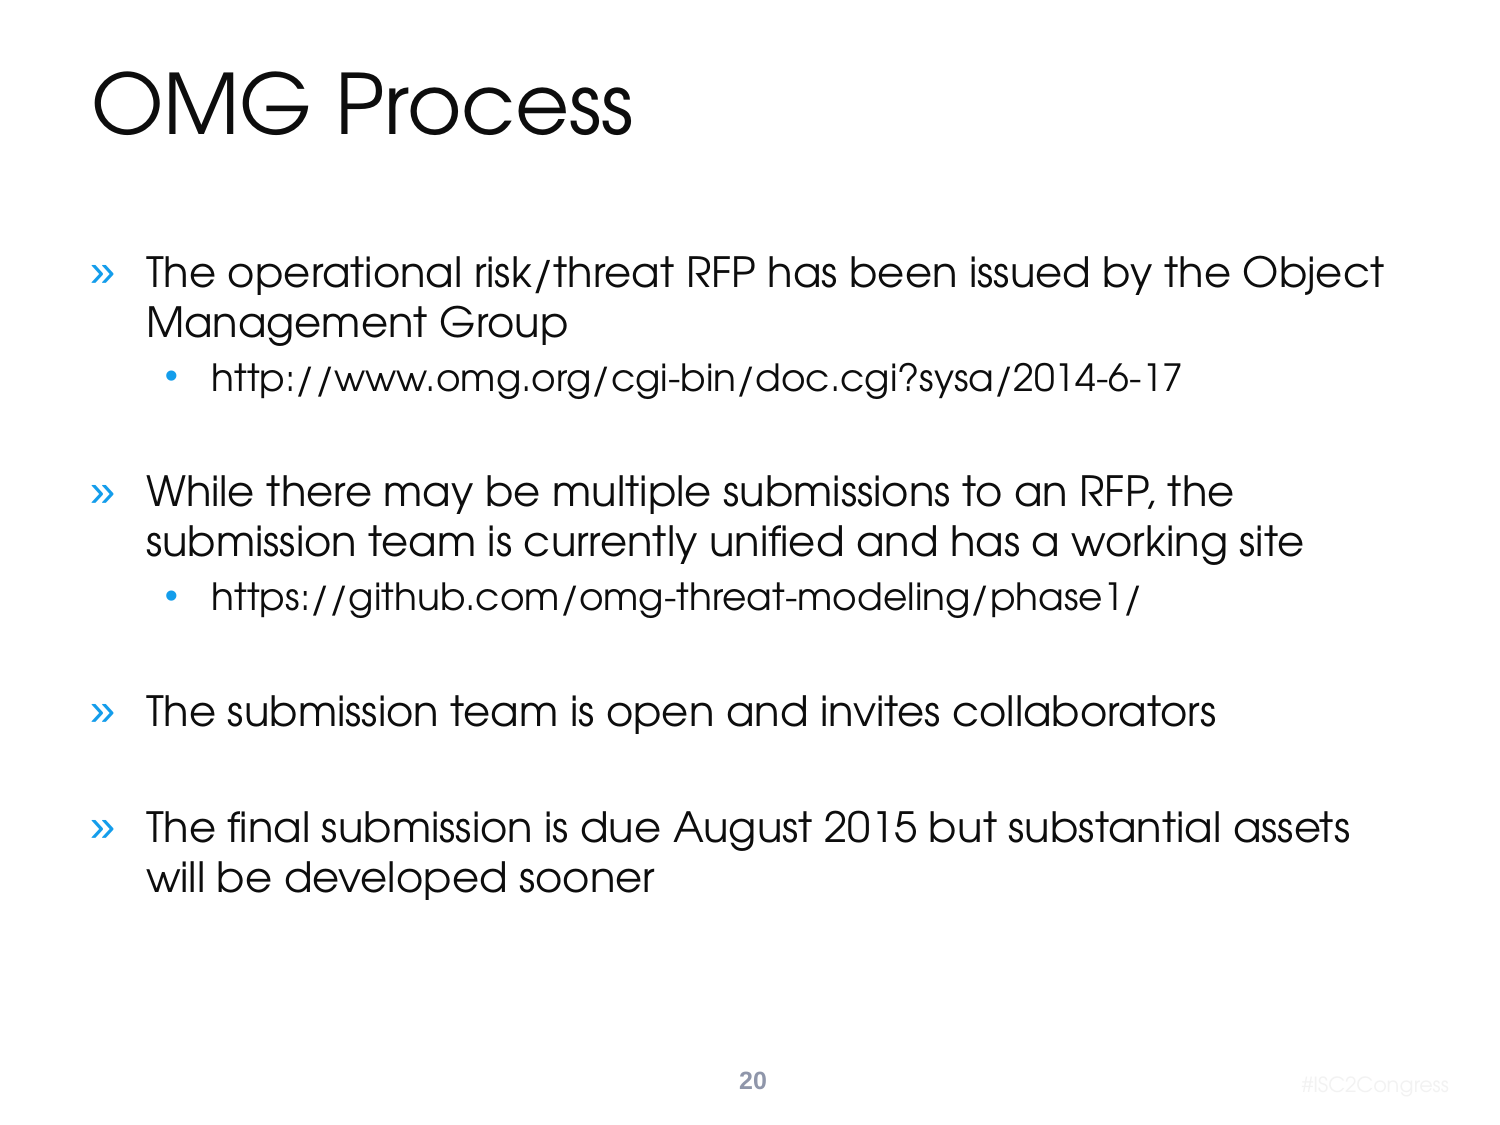

# OMG Process
The operational risk/threat RFP has been issued by the Object Management Group
http://www.omg.org/cgi-bin/doc.cgi?sysa/2014-6-17

While there may be multiple submissions to an RFP, the submission team is currently unified and has a working site
https://github.com/omg-threat-modeling/phase1/

The submission team is open and invites collaborators

The final submission is due August 2015 but substantial assets will be developed sooner